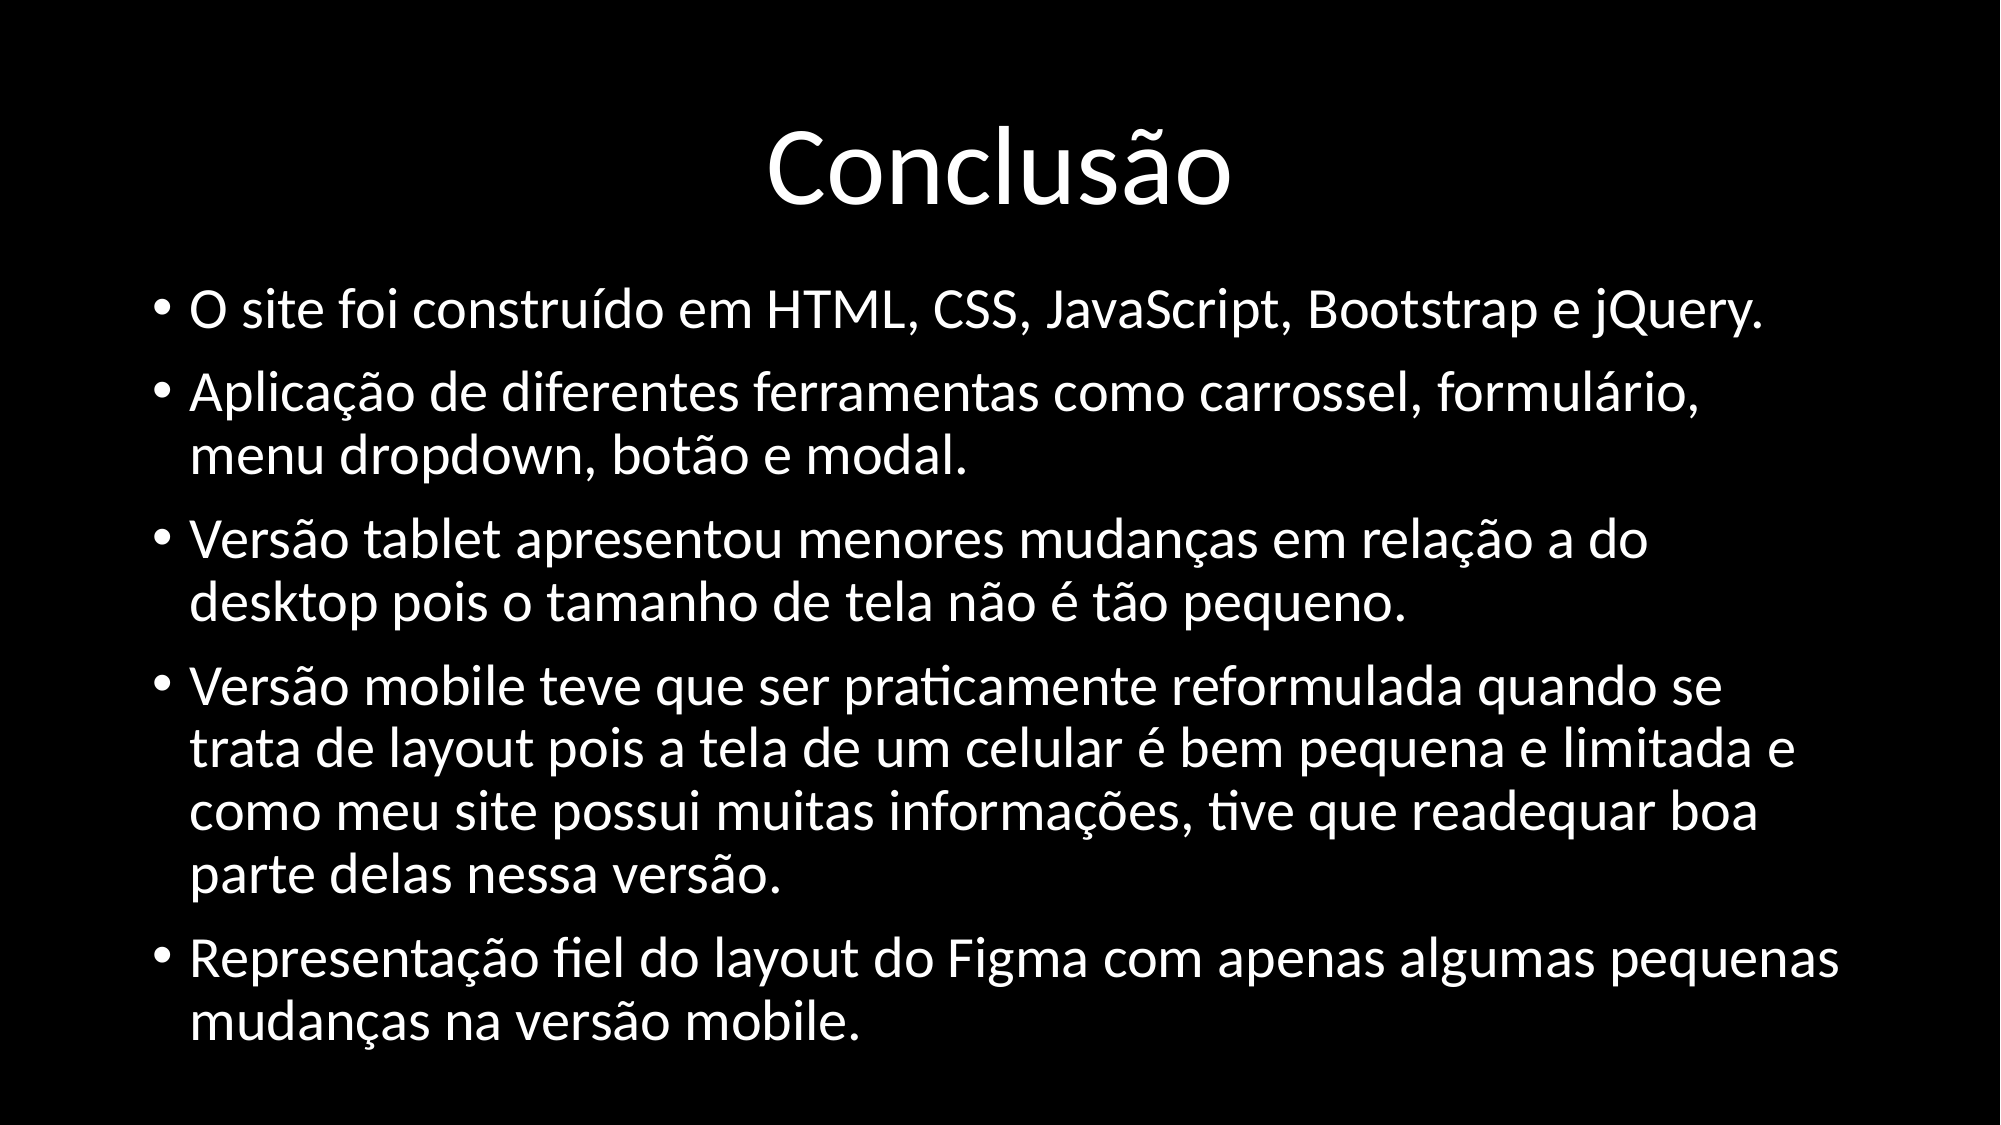

# Conclusão
O site foi construído em HTML, CSS, JavaScript, Bootstrap e jQuery.
Aplicação de diferentes ferramentas como carrossel, formulário, menu dropdown, botão e modal.
Versão tablet apresentou menores mudanças em relação a do desktop pois o tamanho de tela não é tão pequeno.
Versão mobile teve que ser praticamente reformulada quando se trata de layout pois a tela de um celular é bem pequena e limitada e como meu site possui muitas informações, tive que readequar boa parte delas nessa versão.
Representação fiel do layout do Figma com apenas algumas pequenas mudanças na versão mobile.